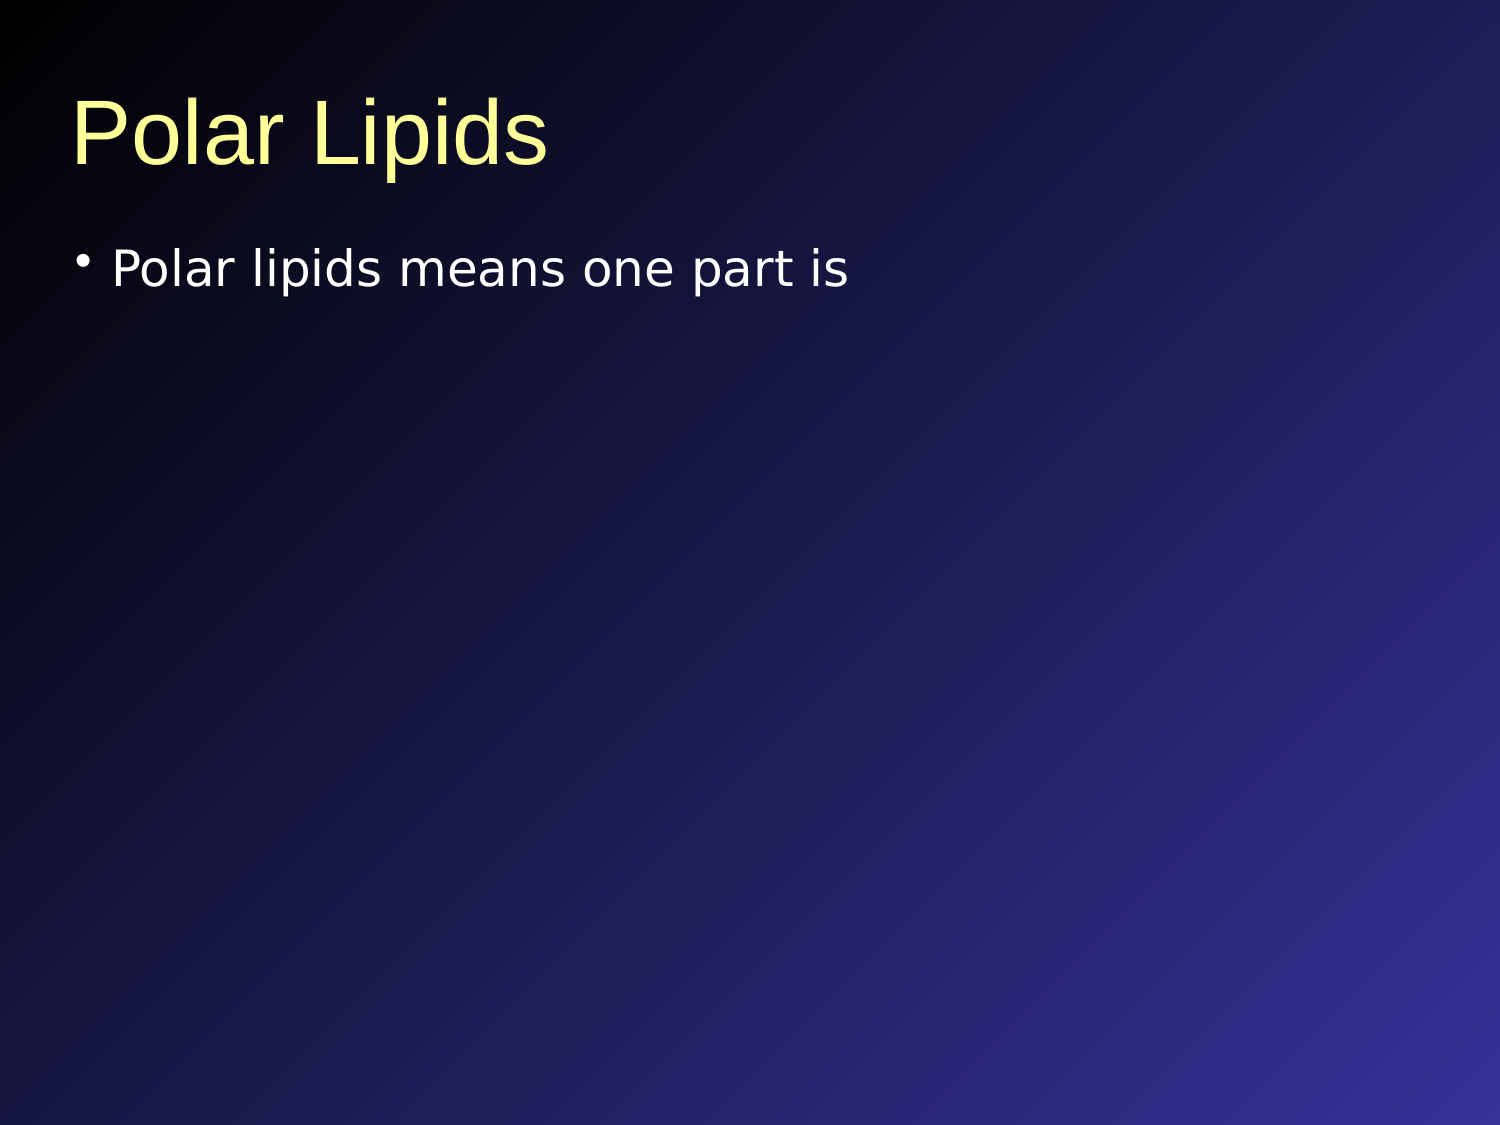

# Polar Lipids
Polar lipids means one part is